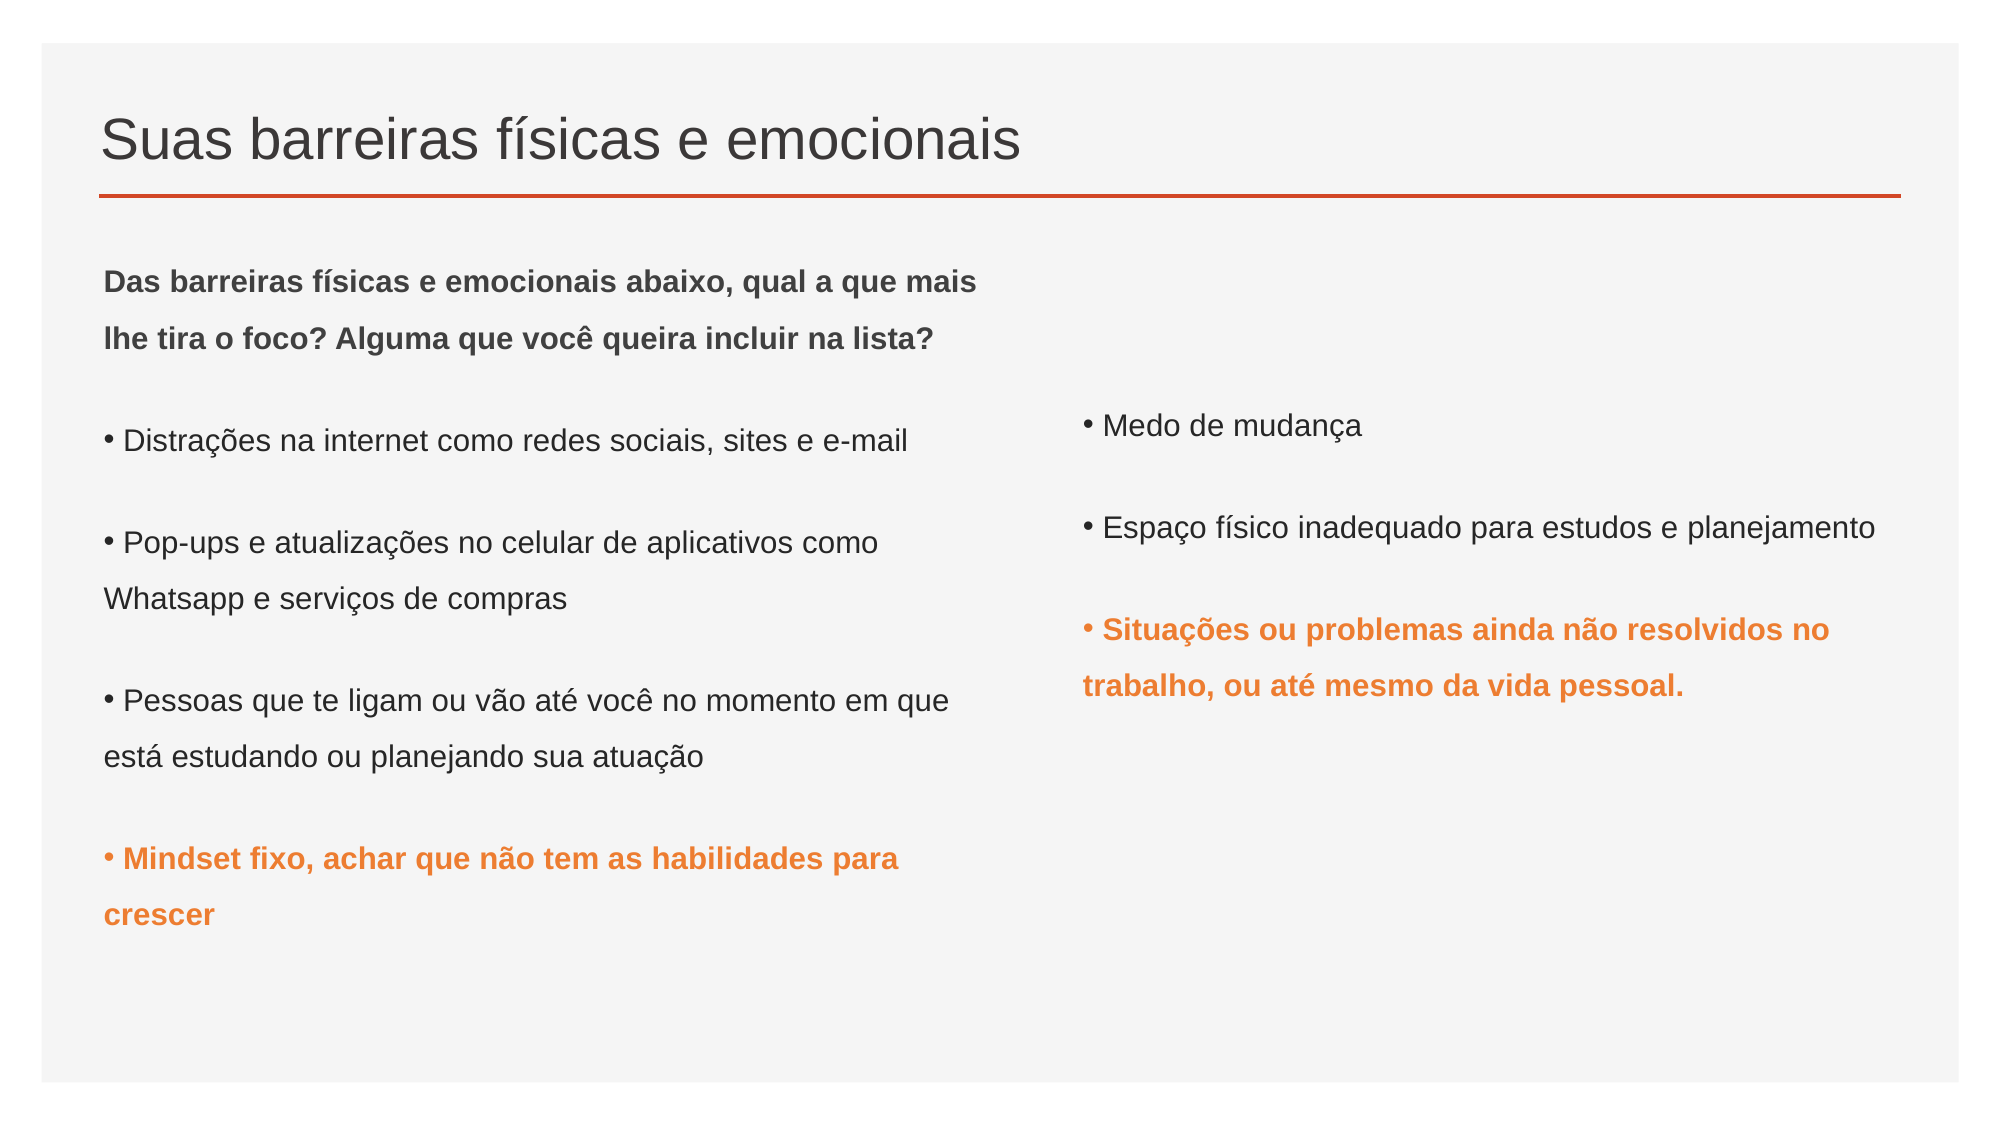

# Suas barreiras físicas e emocionais
Das barreiras físicas e emocionais abaixo, qual a que mais lhe tira o foco? Alguma que você queira incluir na lista?
 Distrações na internet como redes sociais, sites e e-mail
 Pop-ups e atualizações no celular de aplicativos como Whatsapp e serviços de compras
 Pessoas que te ligam ou vão até você no momento em que está estudando ou planejando sua atuação
 Mindset fixo, achar que não tem as habilidades para crescer

 Medo de mudança
 Espaço físico inadequado para estudos e planejamento
 Situações ou problemas ainda não resolvidos no trabalho, ou até mesmo da vida pessoal.